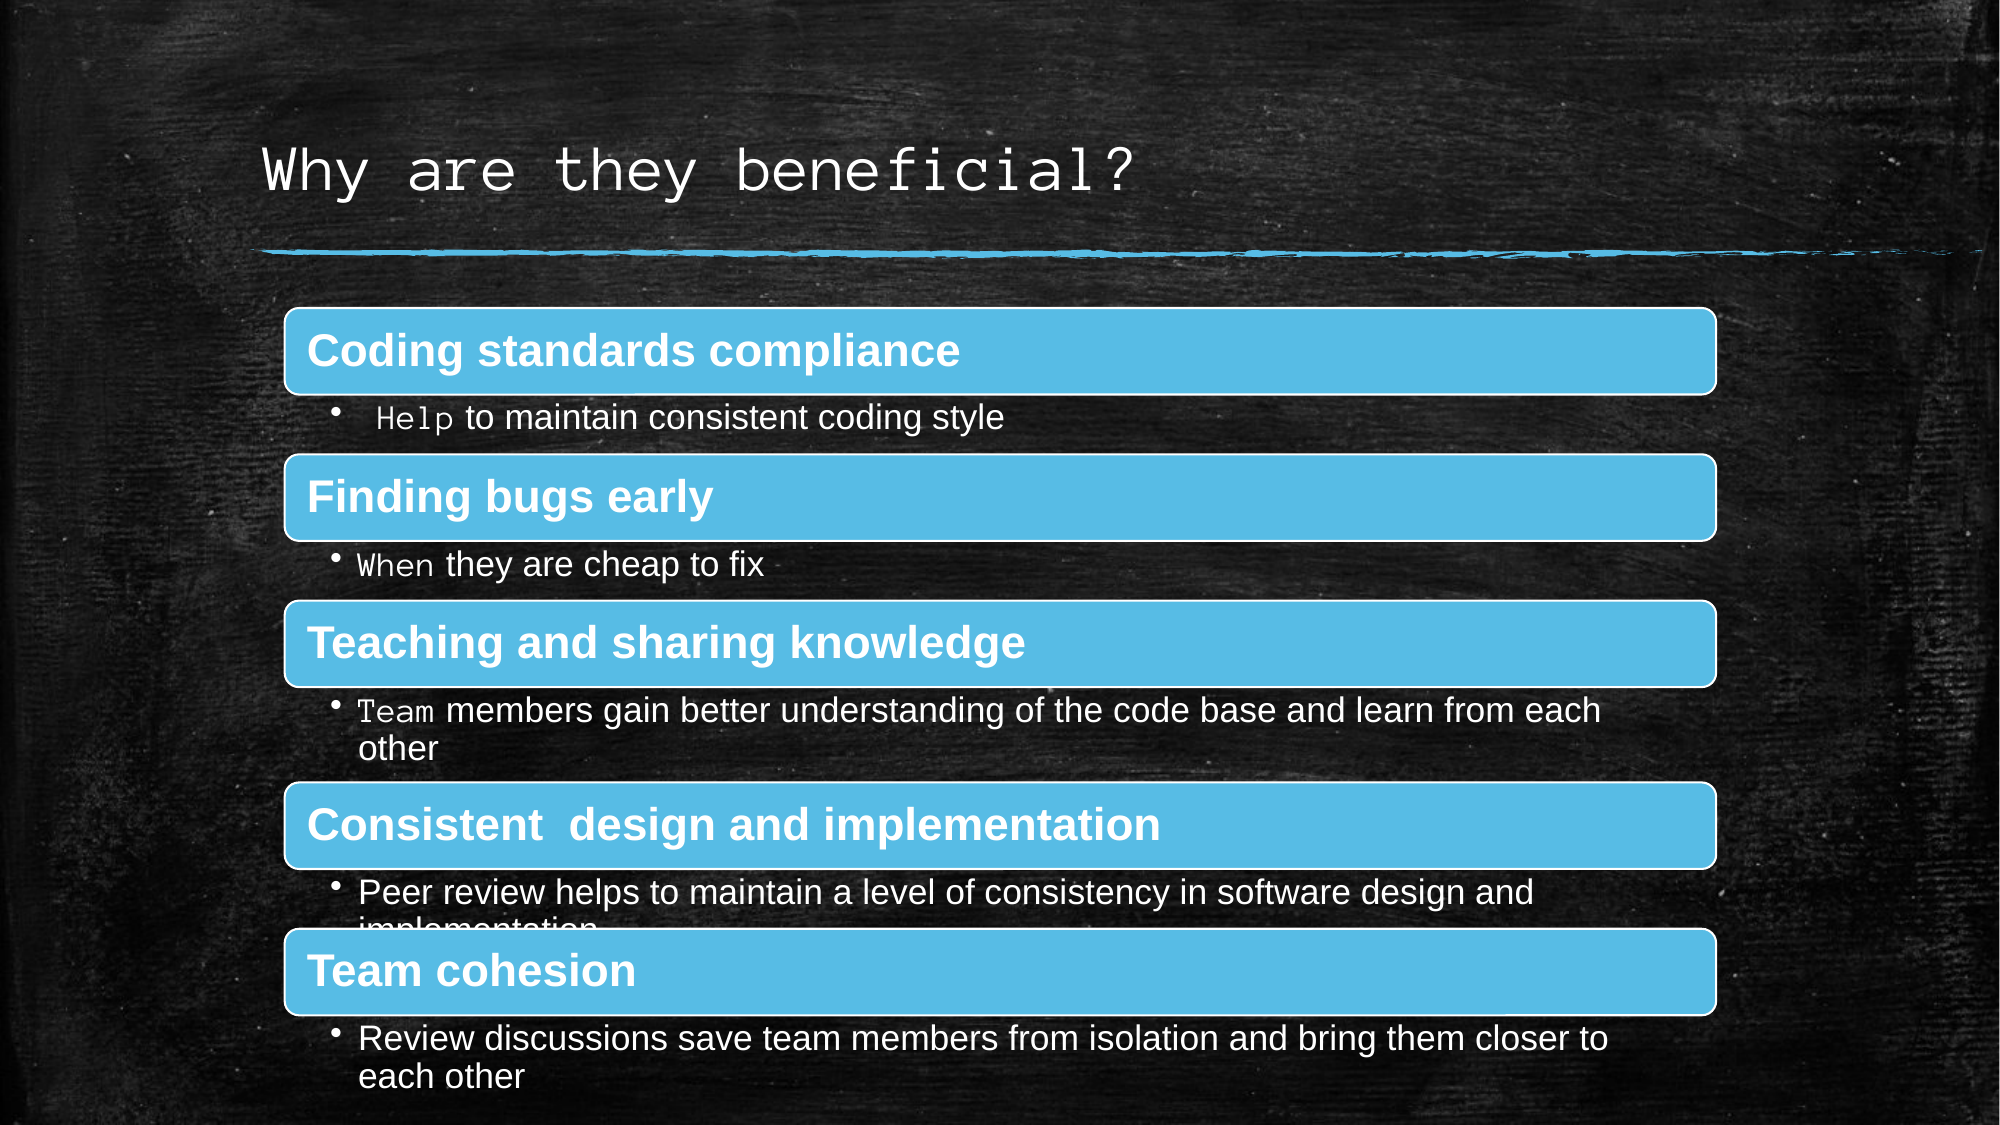

# Why are they beneficial?
Coding standards compliance
 Help to maintain consistent coding style
Finding bugs early
When they are cheap to fix
Teaching and sharing knowledge
Team members gain better understanding of the code base and learn from each other
Essential for junior mentoring
Consistent design and implementation
Peer review helps to maintain a level of consistency in software design and implementation
Team cohesion
Review discussions save team members from isolation and bring them closer to each other